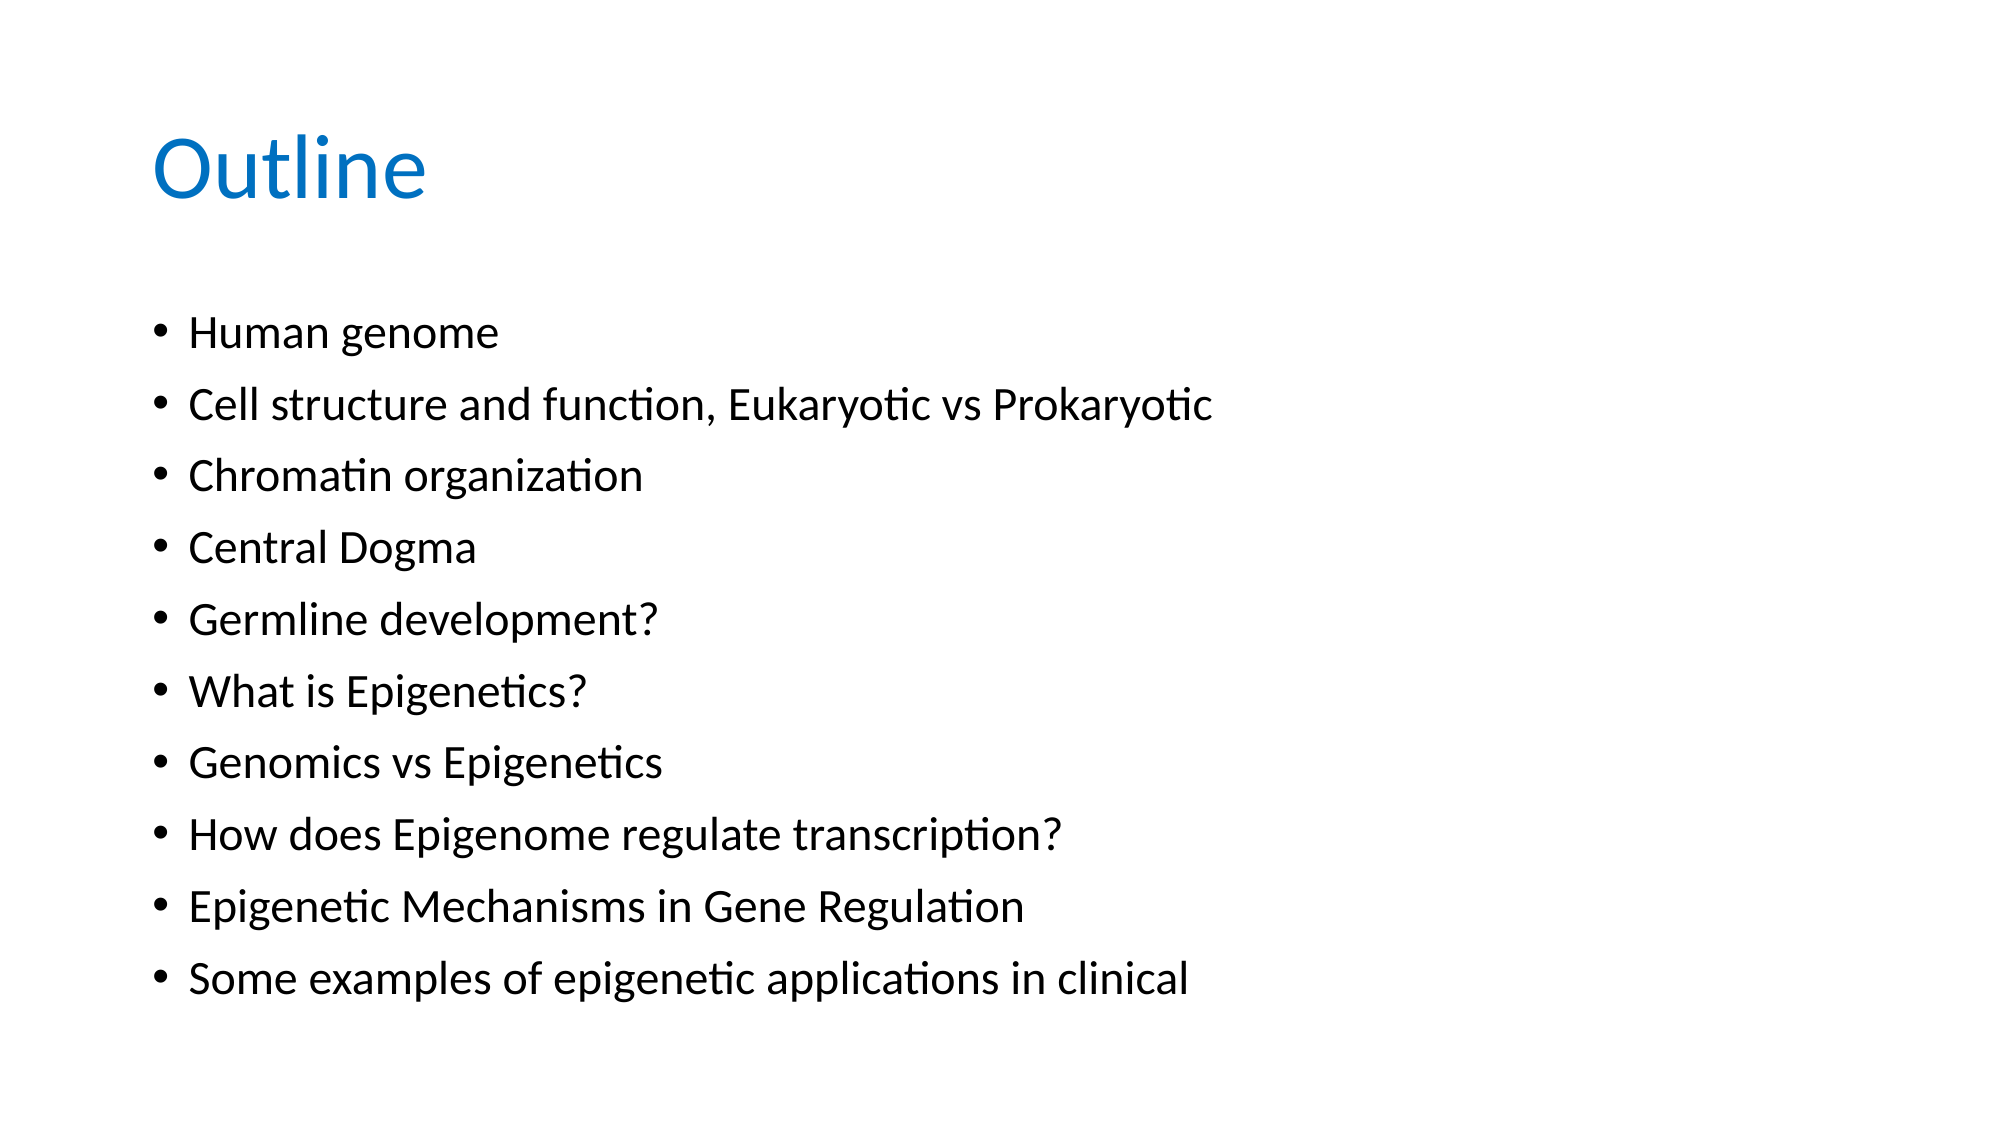

# Outline
Human genome
Cell structure and function, Eukaryotic vs Prokaryotic
Chromatin organization
Central Dogma
Germline development?
What is Epigenetics?
Genomics vs Epigenetics
How does Epigenome regulate transcription?
Epigenetic Mechanisms in Gene Regulation
Some examples of epigenetic applications in clinical